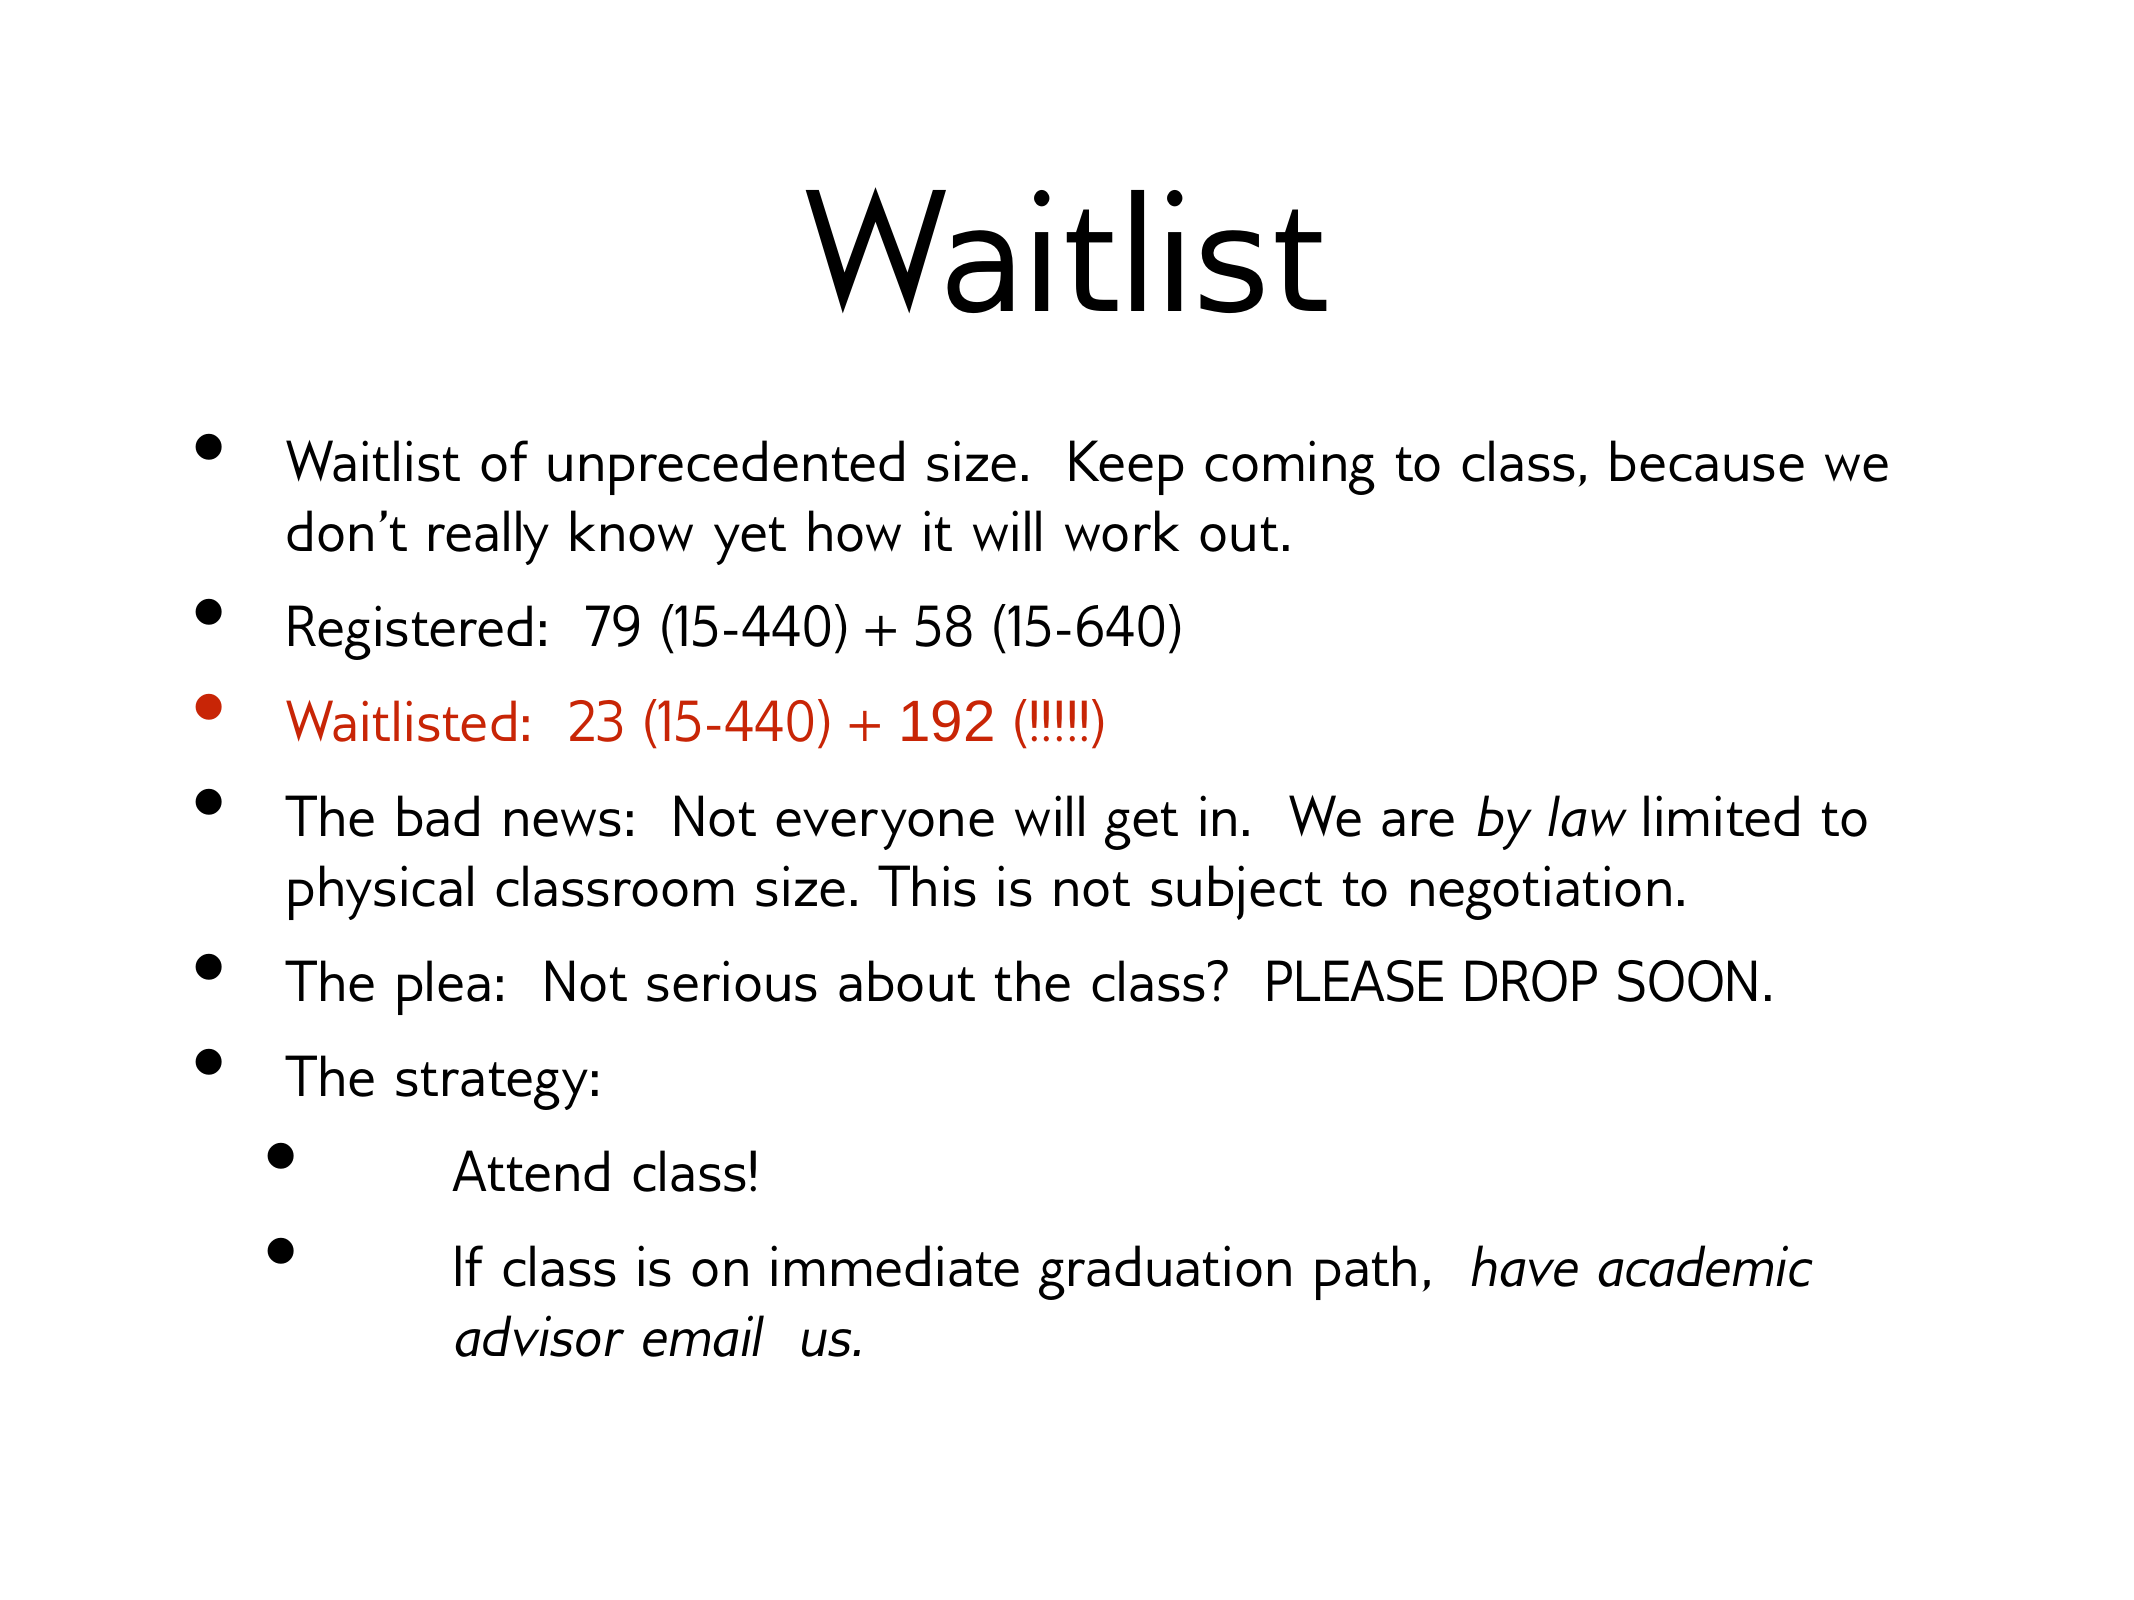

# Waitlist
Waitlist of unprecedented size.  Keep coming to class, because we don’t really know yet how it will work out.
Registered:  79 (15-440) + 58 (15-640)
Waitlisted:  23 (15-440) + 192 (!!!!!)
The bad news:  Not everyone will get in.  We are by law limited to physical classroom size. This is not subject to negotiation.
The plea:  Not serious about the class?  PLEASE DROP SOON.
The strategy:
Attend class!
If class is on immediate graduation path,  have academic advisor email  us.